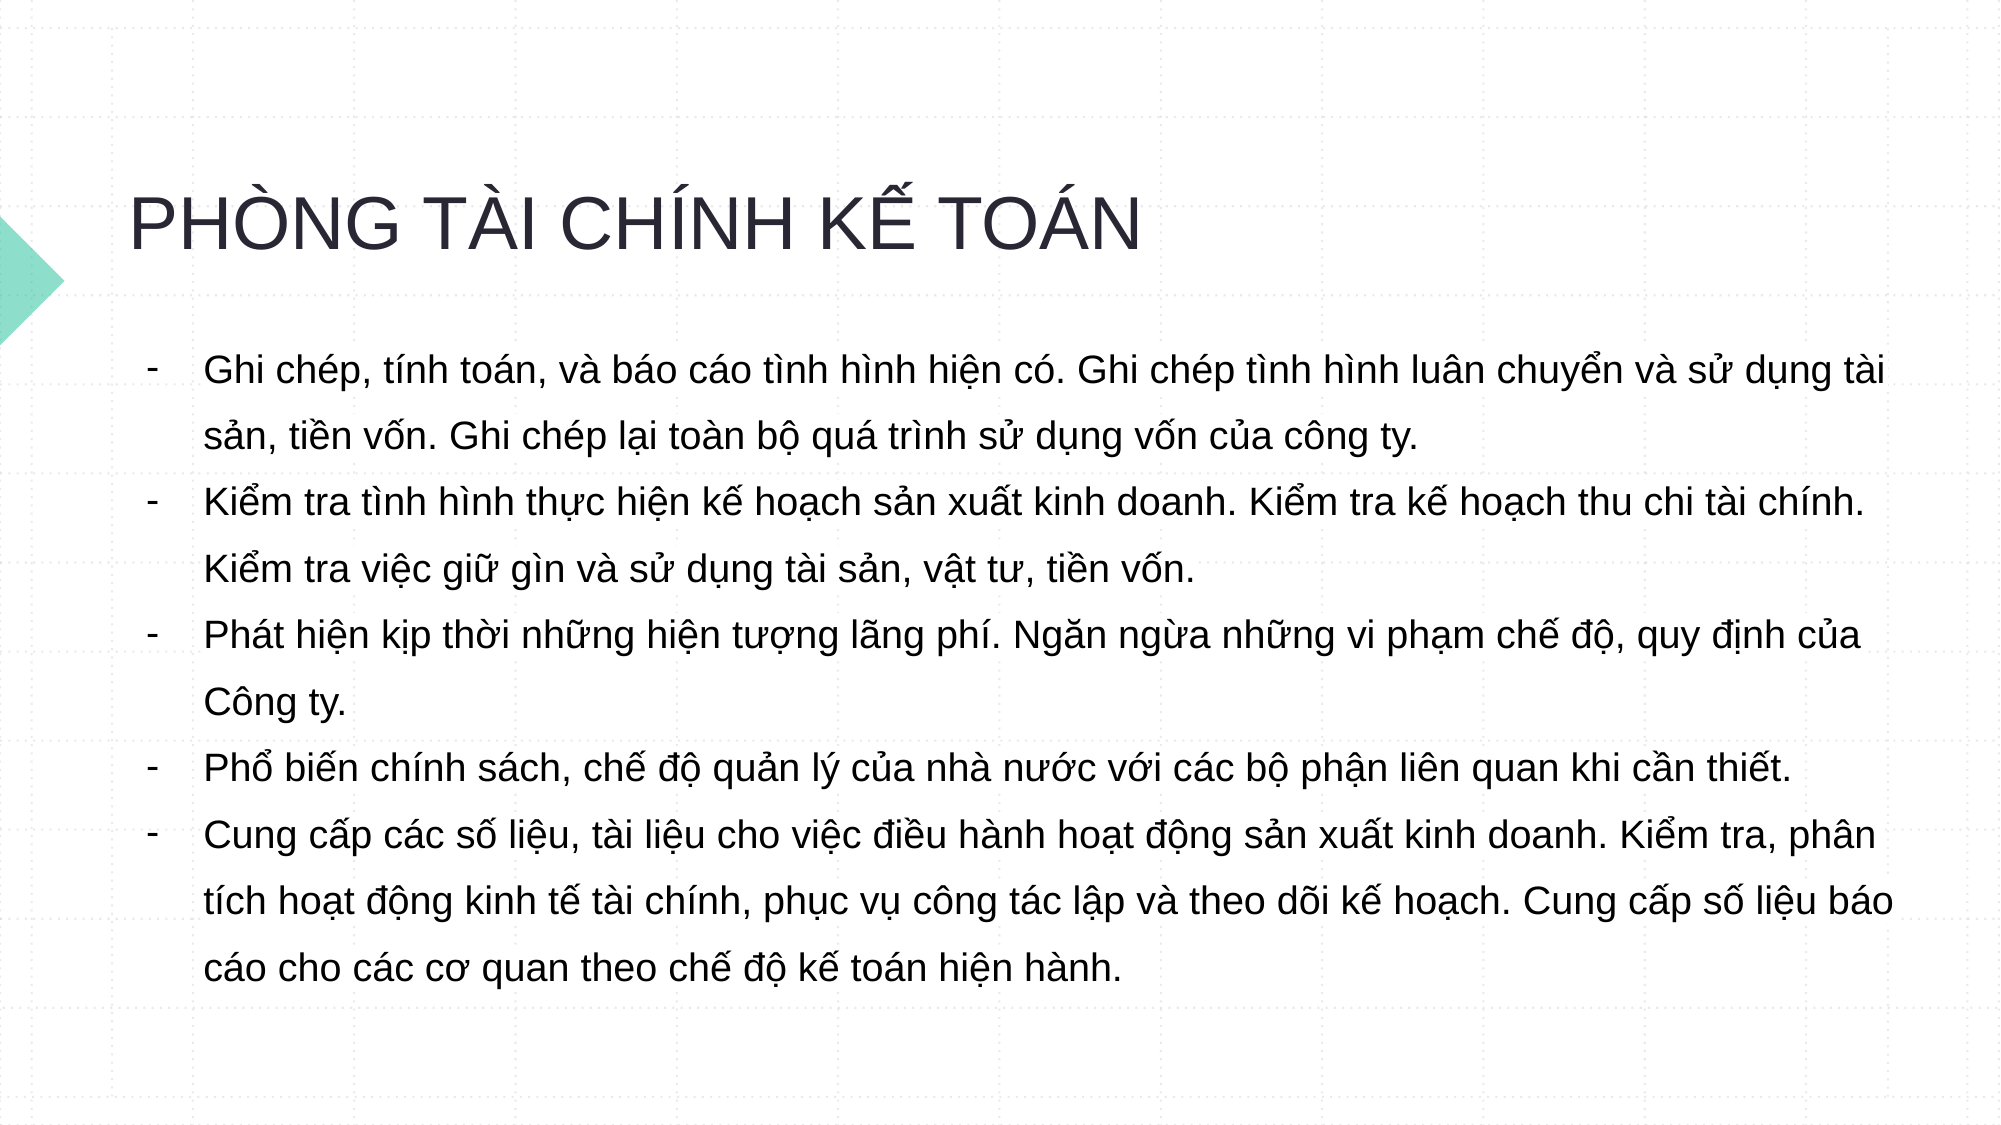

# PHÒNG TÀI CHÍNH KẾ TOÁN
Ghi chép, tính toán, và báo cáo tình hình hiện có. Ghi chép tình hình luân chuyển và sử dụng tài sản, tiền vốn. Ghi chép lại toàn bộ quá trình sử dụng vốn của công ty.
Kiểm tra tình hình thực hiện kế hoạch sản xuất kinh doanh. Kiểm tra kế hoạch thu chi tài chính. Kiểm tra việc giữ gìn và sử dụng tài sản, vật tư, tiền vốn.
Phát hiện kịp thời những hiện tượng lãng phí. Ngăn ngừa những vi phạm chế độ, quy định của Công ty.
Phổ biến chính sách, chế độ quản lý của nhà nước với các bộ phận liên quan khi cần thiết.
Cung cấp các số liệu, tài liệu cho việc điều hành hoạt động sản xuất kinh doanh. Kiểm tra, phân tích hoạt động kinh tế tài chính, phục vụ công tác lập và theo dõi kế hoạch. Cung cấp số liệu báo cáo cho các cơ quan theo chế độ kế toán hiện hành.